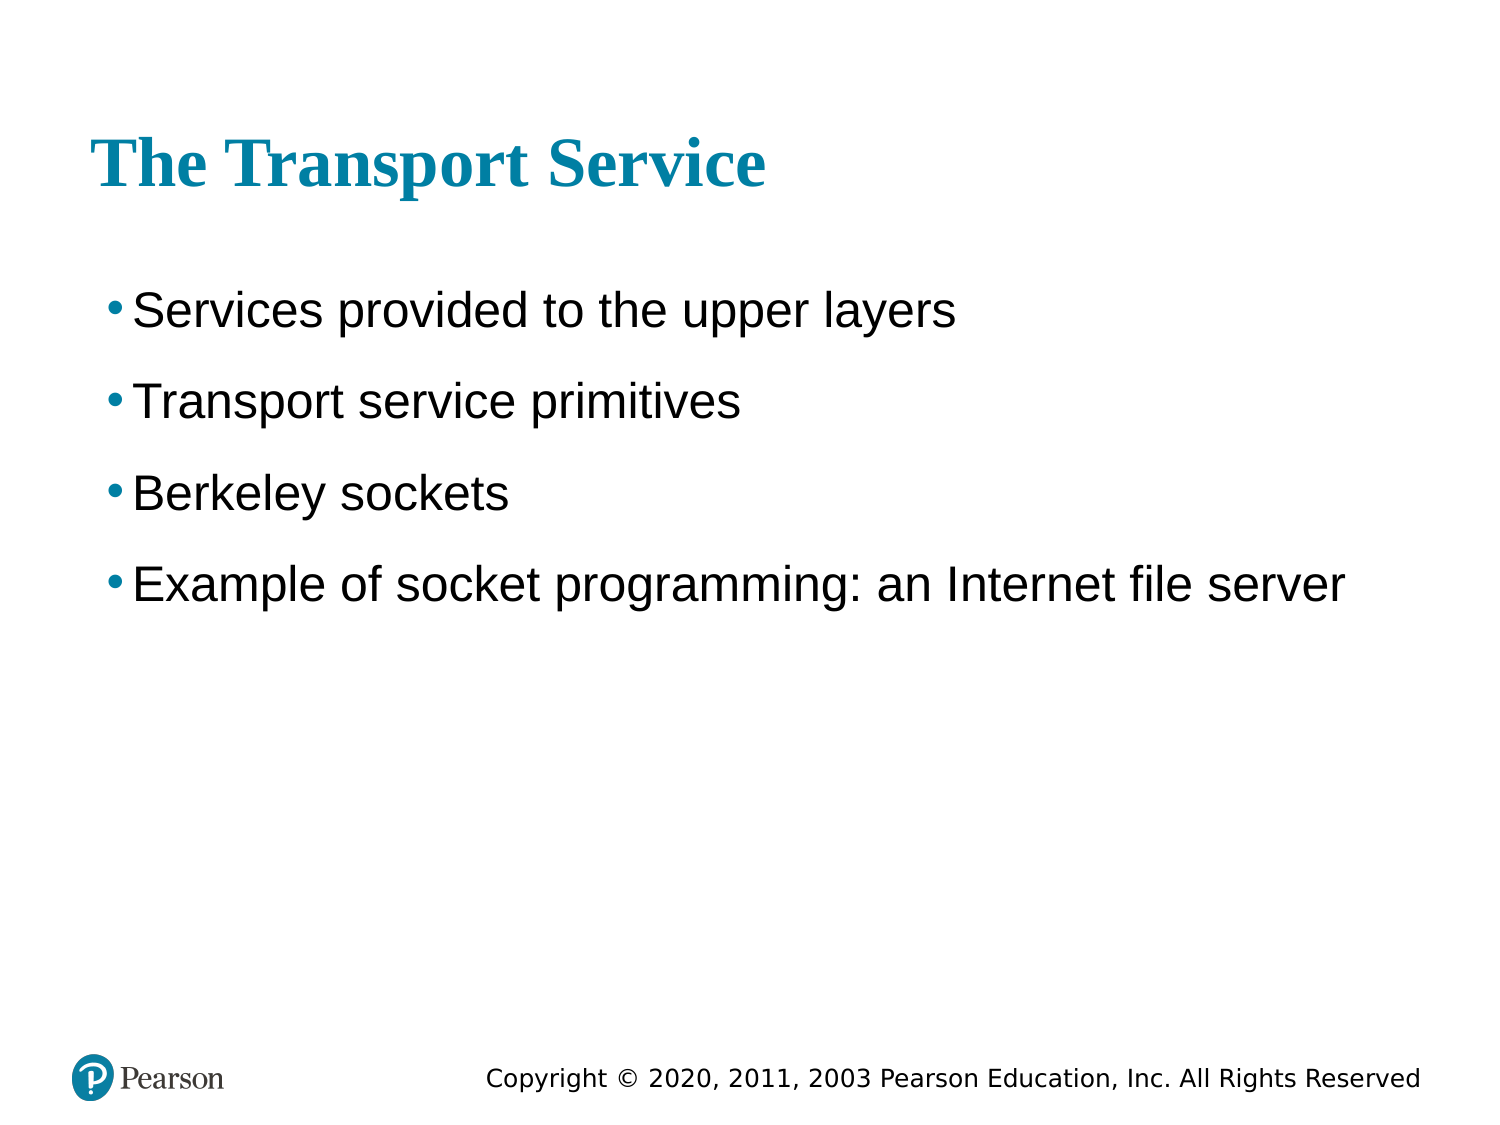

# The Transport Service
Services provided to the upper layers
Transport service primitives
Berkeley sockets
Example of socket programming: an Internet file server